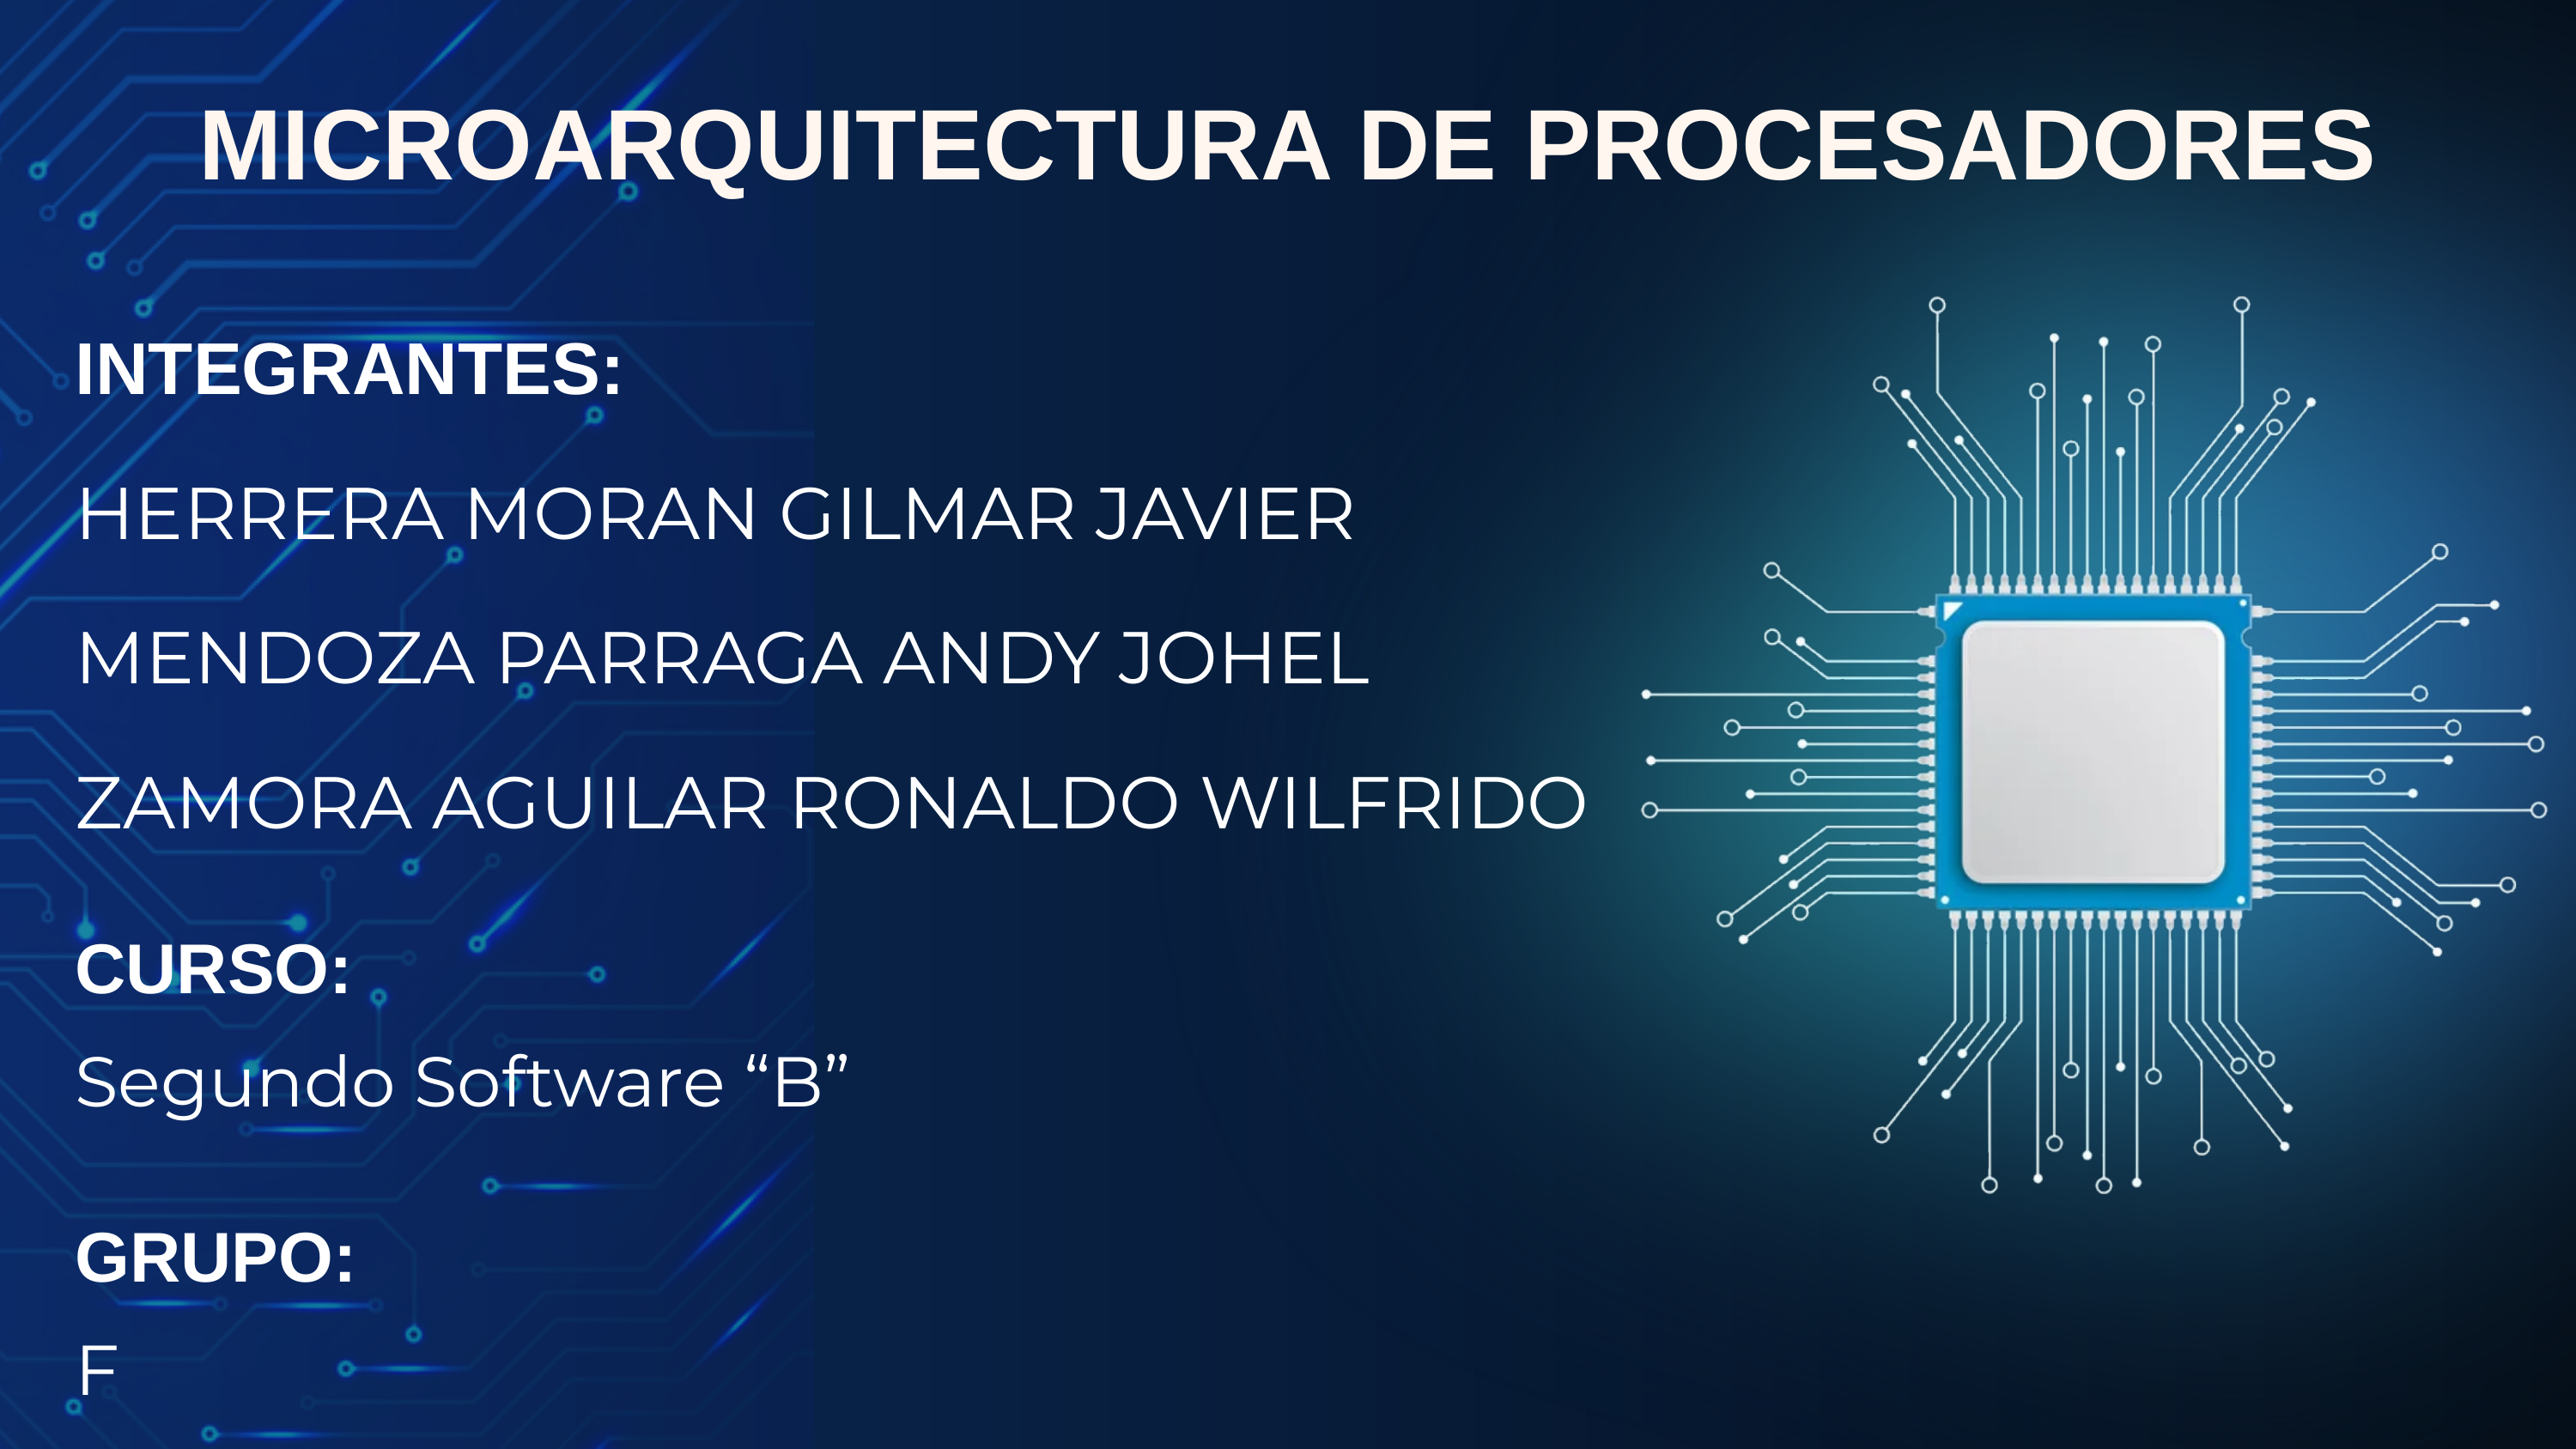

MICROARQUITECTURA DE PROCESADORES
INTEGRANTES:
HERRERA MORAN GILMAR JAVIER
MENDOZA PARRAGA ANDY JOHEL
ZAMORA AGUILAR RONALDO WILFRIDO

CURSO:
Segundo Software “B”
GRUPO:
F